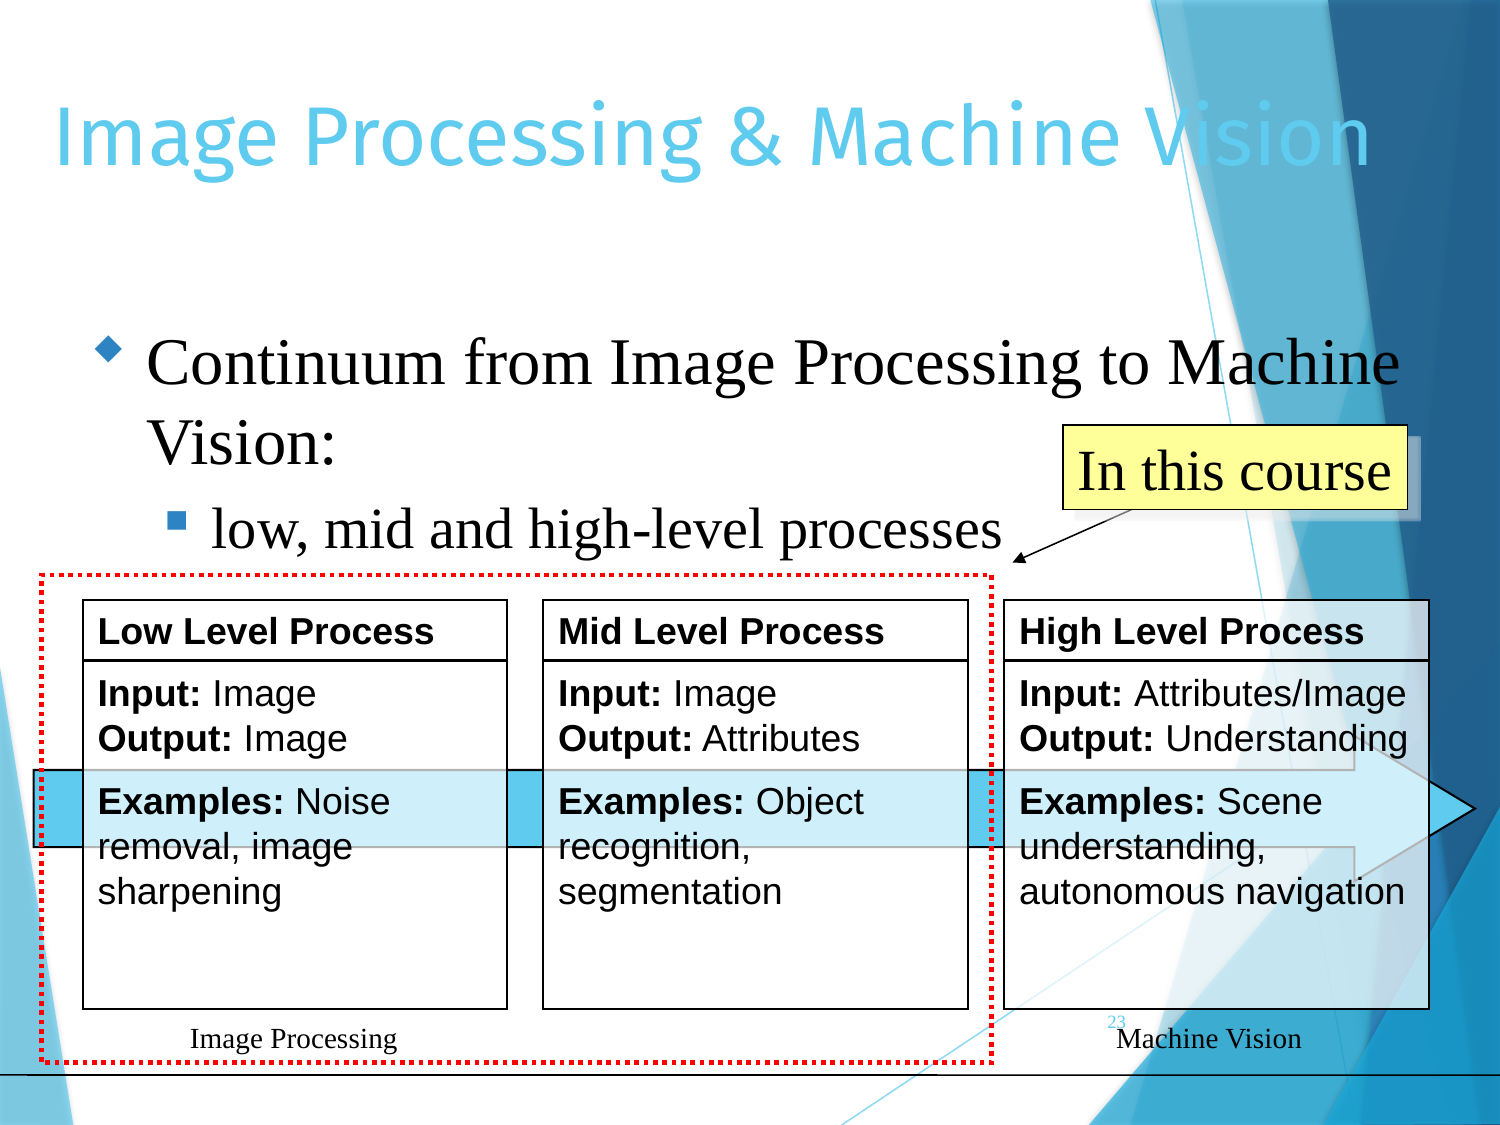

Image Processing & Machine Vision
Continuum from Image Processing to Machine Vision:
low, mid and high-level processes
In this course

Low Level Process
Input: Image
Output: Image
Examples: Noise removal, image sharpening
Mid Level Process
Input: Image
Output: Attributes
Examples: Object recognition, segmentation
High Level Process
Input: Attributes/Image Output: Understanding
Examples: Scene understanding, autonomous navigation

23
Image Processing
Machine Vision